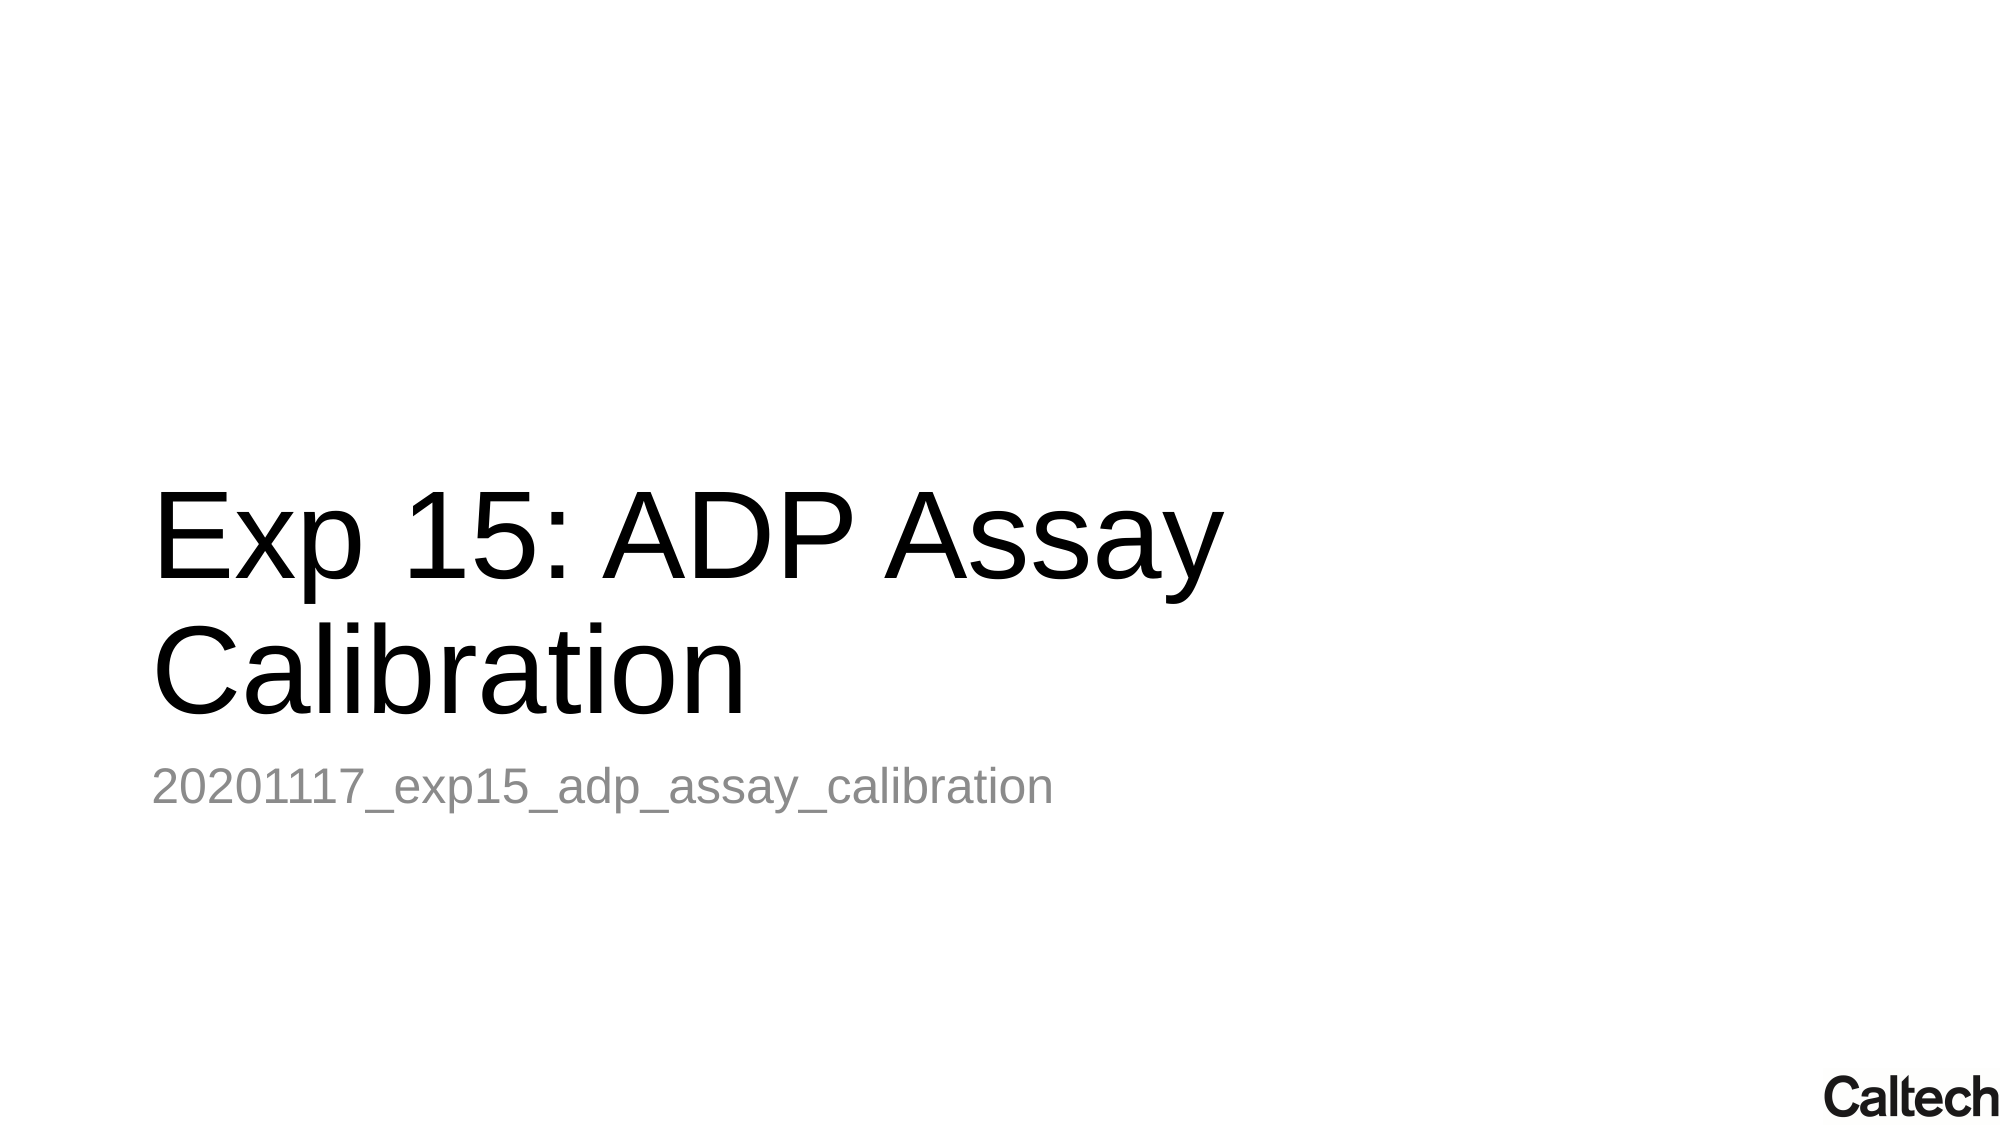

# Exp 15: ADP Assay Calibration
20201117_exp15_adp_assay_calibration